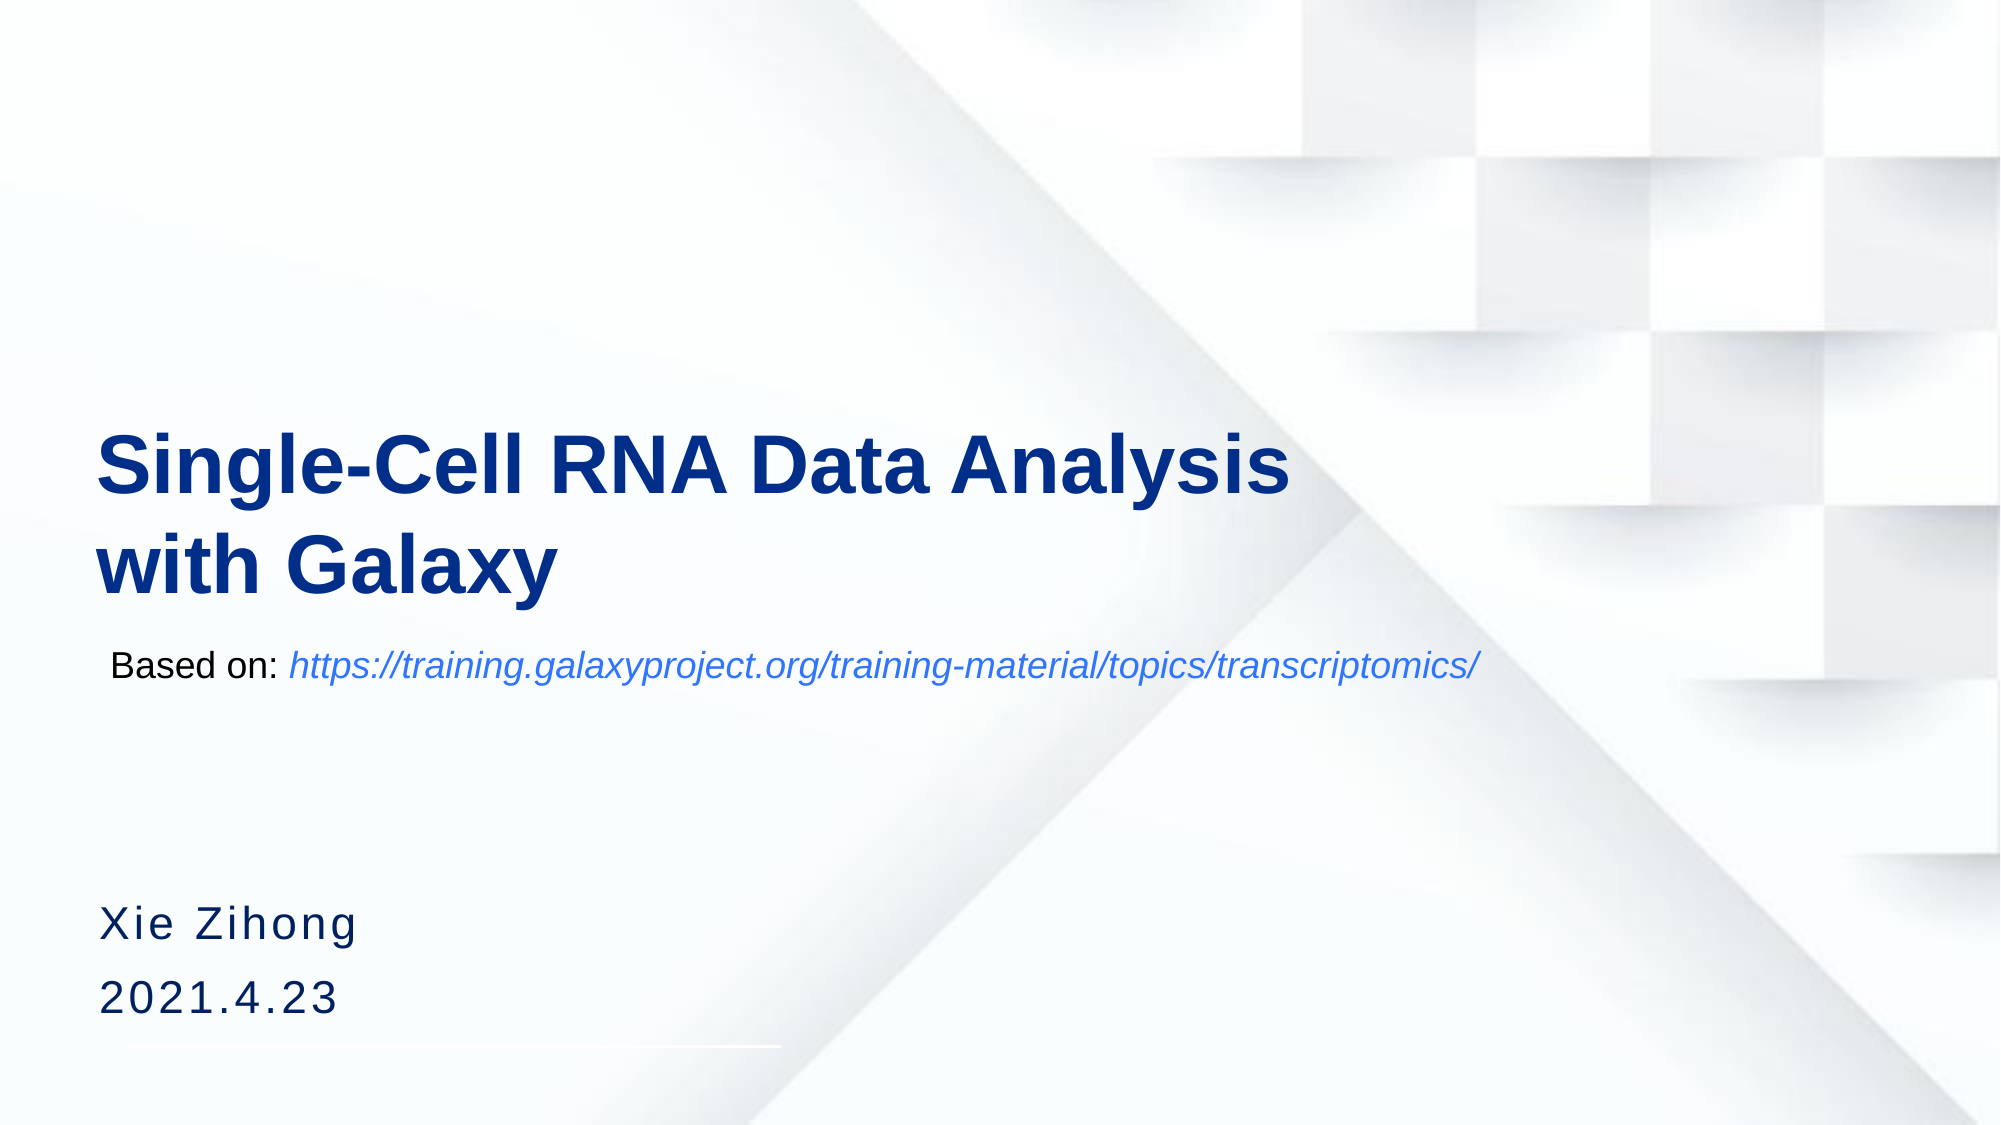

# Single-Cell RNA Data Analysis with Galaxy
Based on: https://training.galaxyproject.org/training-material/topics/transcriptomics/
Xie Zihong
2021.4.23